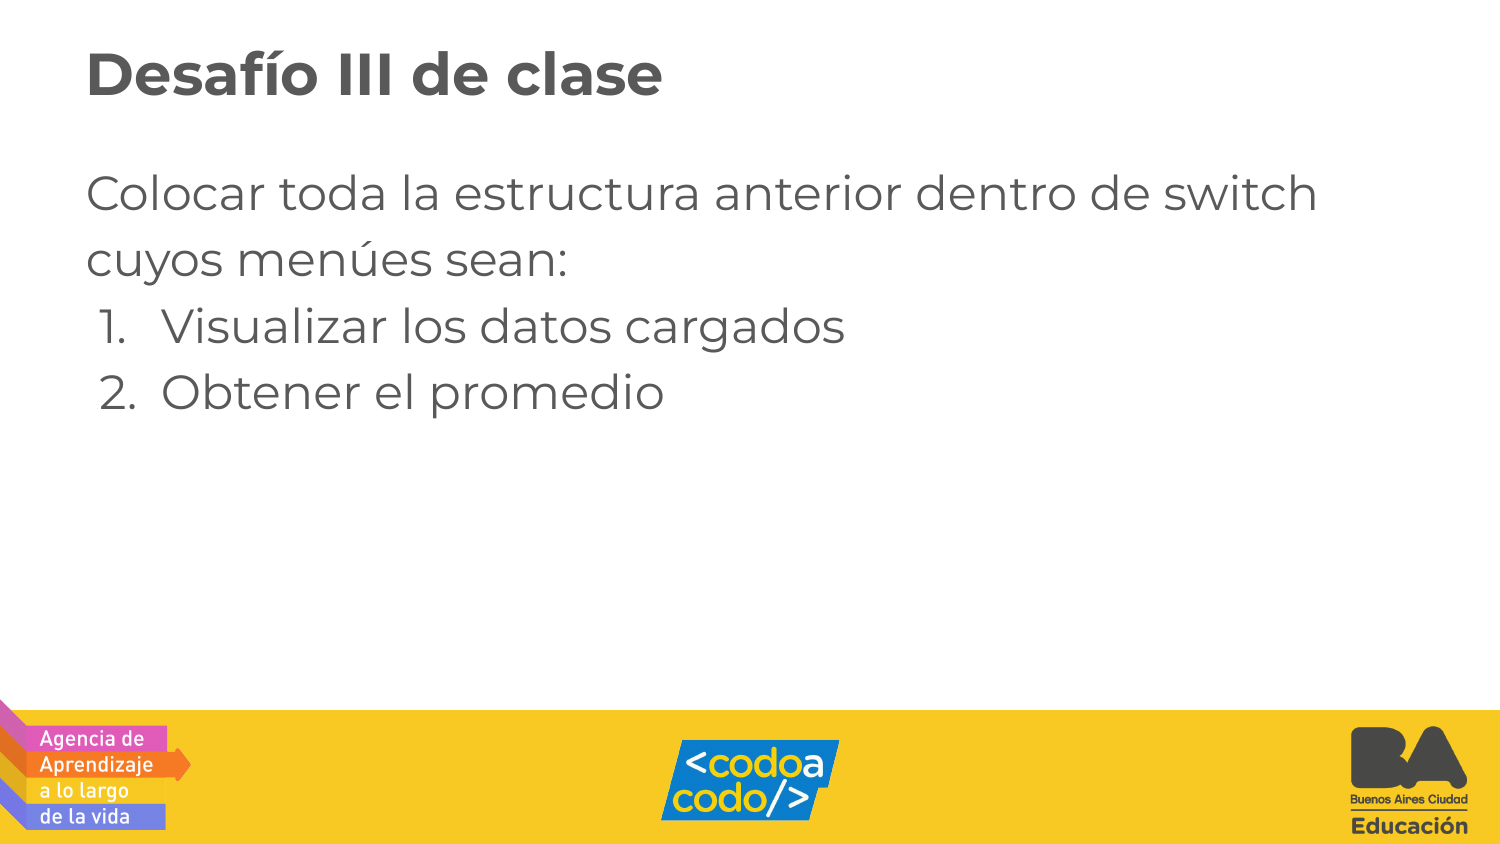

# Desafío III de clase
Colocar toda la estructura anterior dentro de switch cuyos menúes sean:
Visualizar los datos cargados
Obtener el promedio